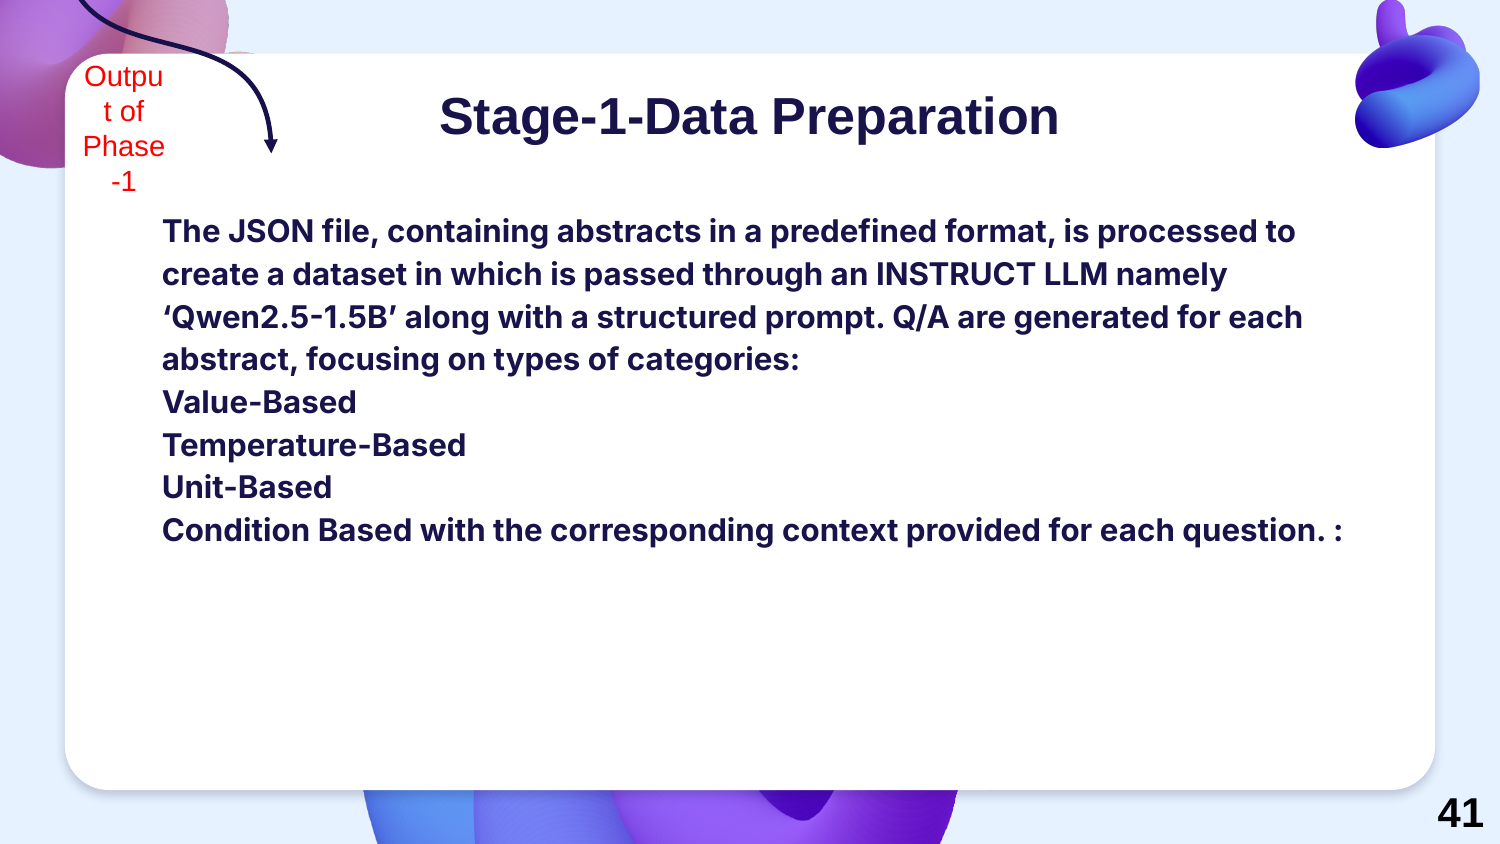

Output of Phase-1
# Stage-1-Data Preparation
The JSON file, containing abstracts in a predefined format, is processed to create a dataset in which is passed through an INSTRUCT LLM namely ‘Qwen2.5-1.5B’ along with a structured prompt. Q/A are generated for each abstract, focusing on types of categories:
Value-Based
Temperature-Based
Unit-Based
Condition Based with the corresponding context provided for each question. :
41